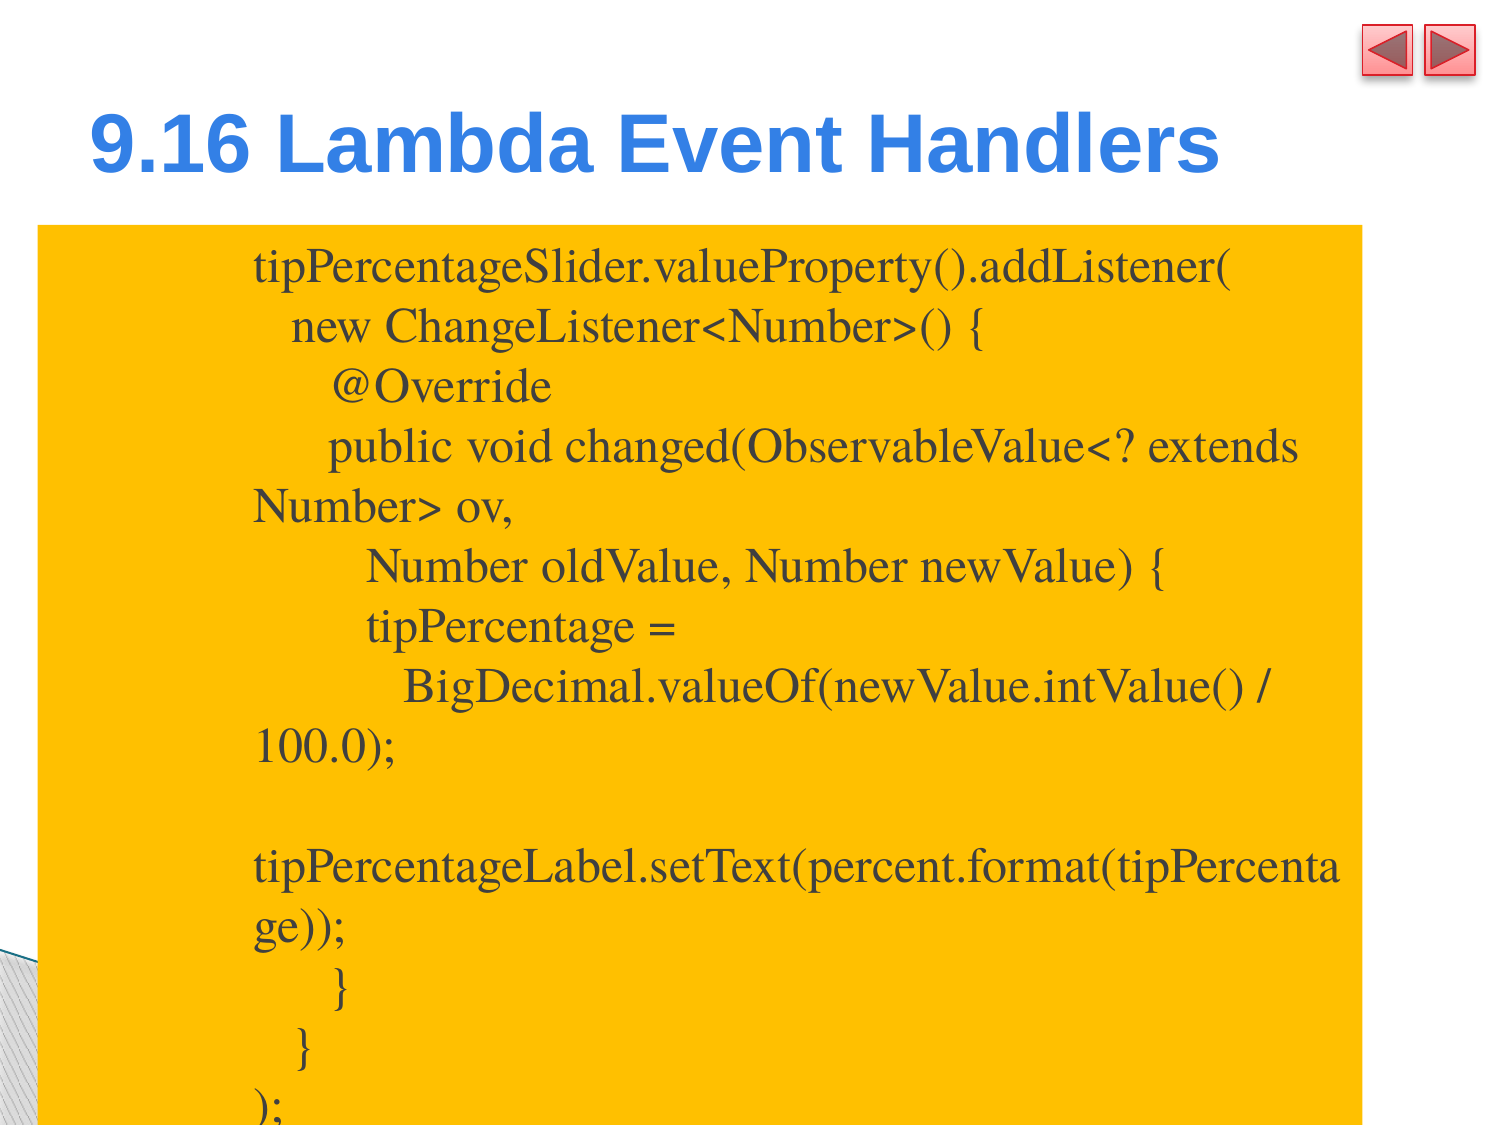

# 9.16 Lambda Event Handlers
tipPercentageSlider.valueProperty().addListener(
   new ChangeListener<Number>() {
      @Override
      public void changed(ObservableValue<? extends Number> ov,
         Number oldValue, Number newValue) {
         tipPercentage =
            BigDecimal.valueOf(newValue.intValue() / 100.0);
         tipPercentageLabel.setText(percent.format(tipPercentage));
      }
   }
);